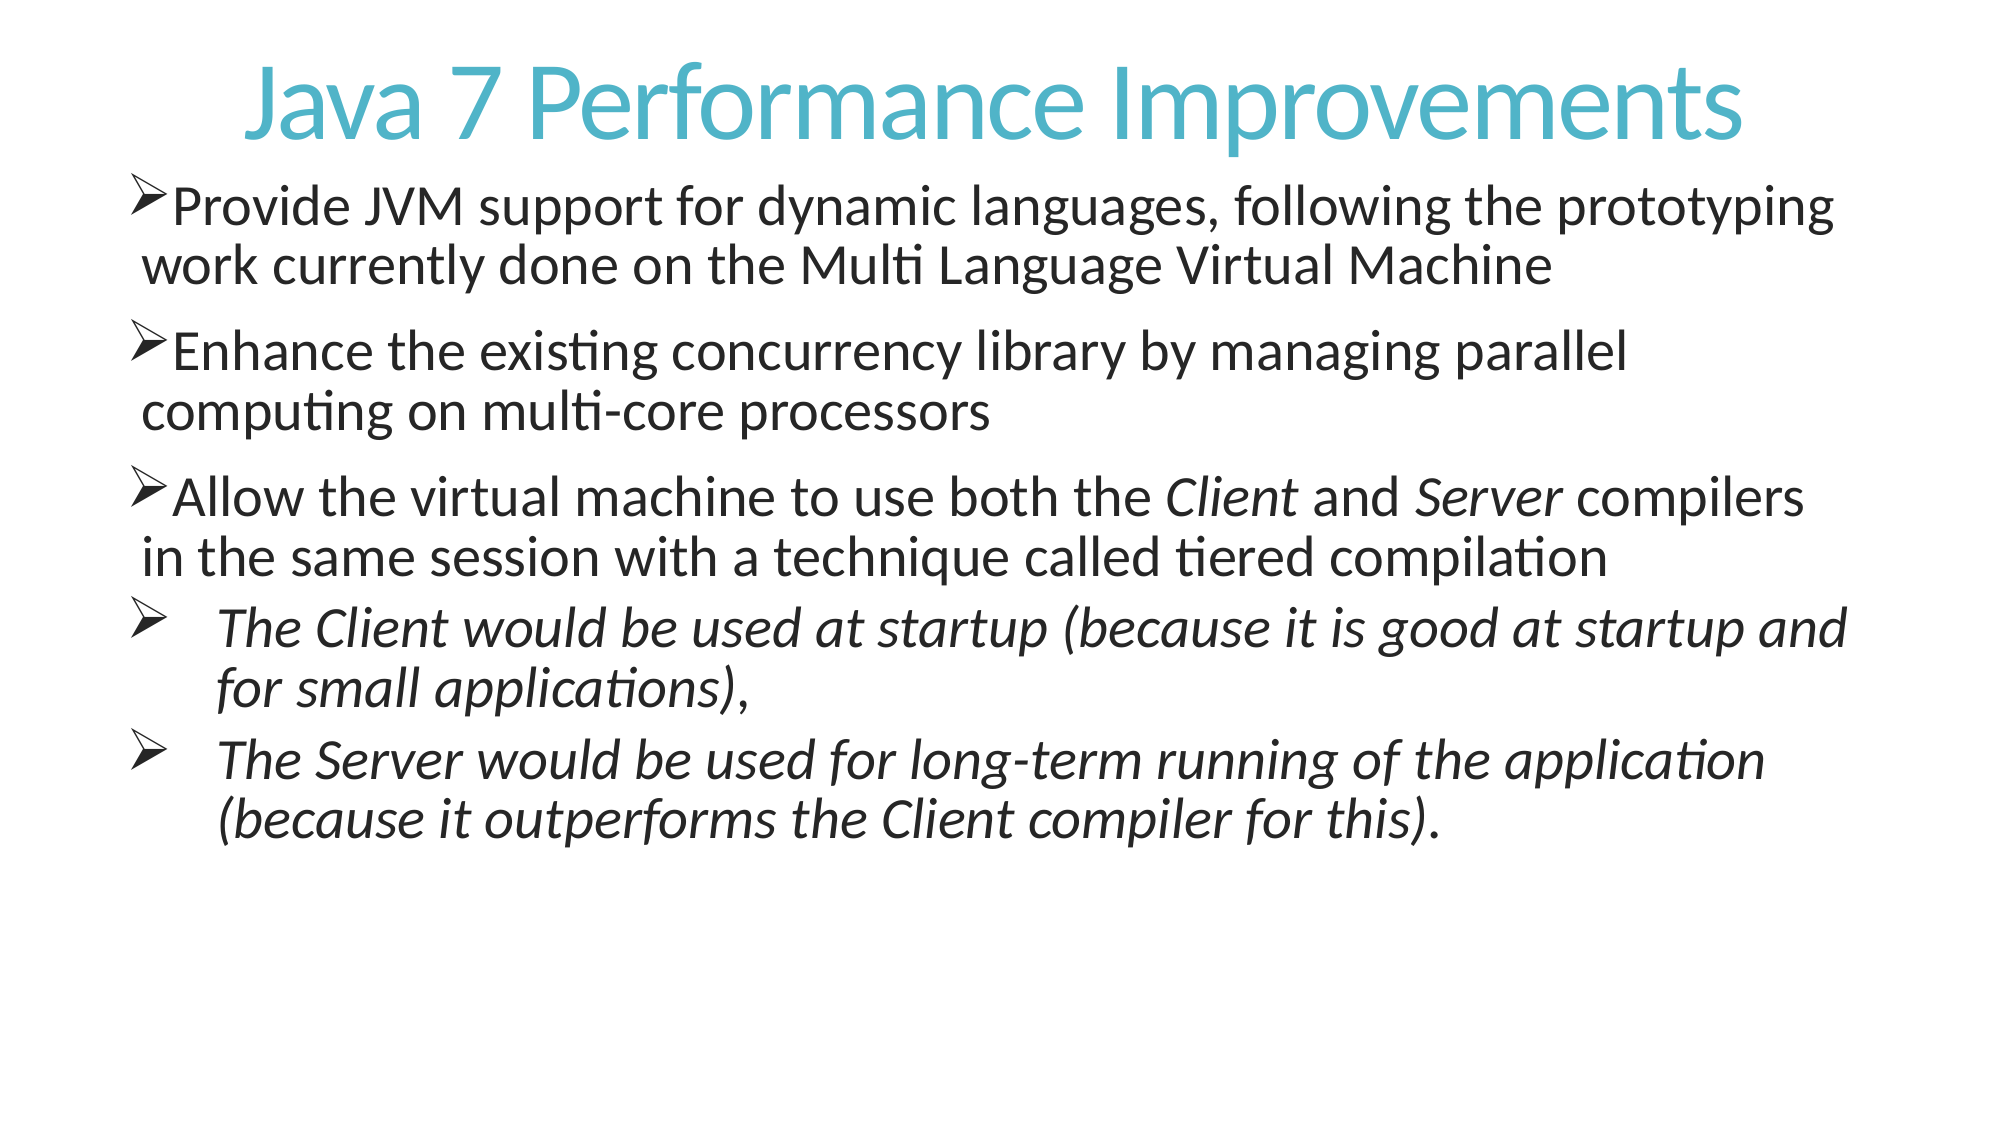

# Java 7 Performance Improvements
Provide JVM support for dynamic languages, following the prototyping work currently done on the Multi Language Virtual Machine
Enhance the existing concurrency library by managing parallel computing on multi-core processors
Allow the virtual machine to use both the Client and Server compilers in the same session with a technique called tiered compilation
The Client would be used at startup (because it is good at startup and for small applications),
The Server would be used for long-term running of the application (because it outperforms the Client compiler for this).